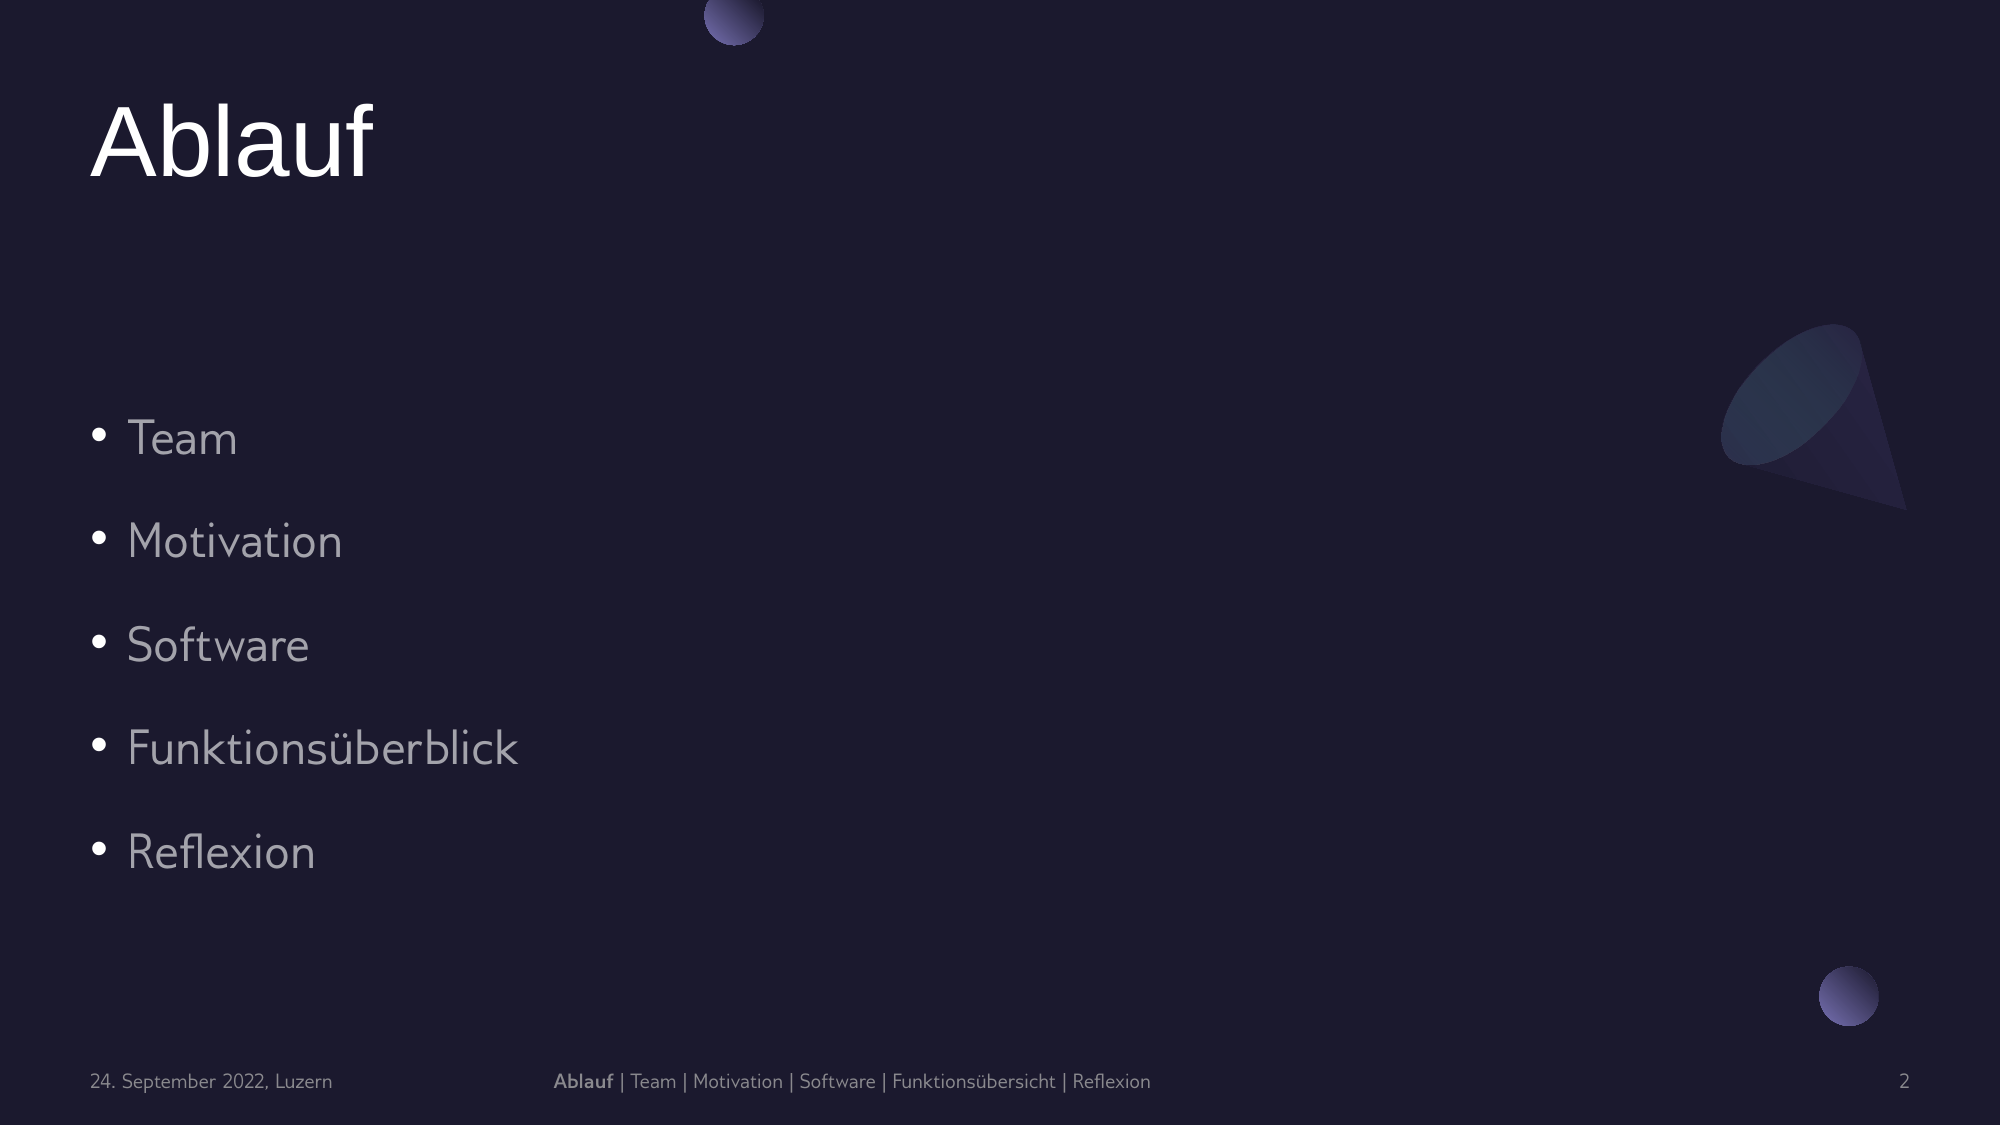

# Ablauf

Team
Motivation
Software
Funktionsüberblick
Reflexion

24. September 2022, Luzern
Ablauf | Team | Motivation | Software | Funktionsübersicht | Reflexion
2